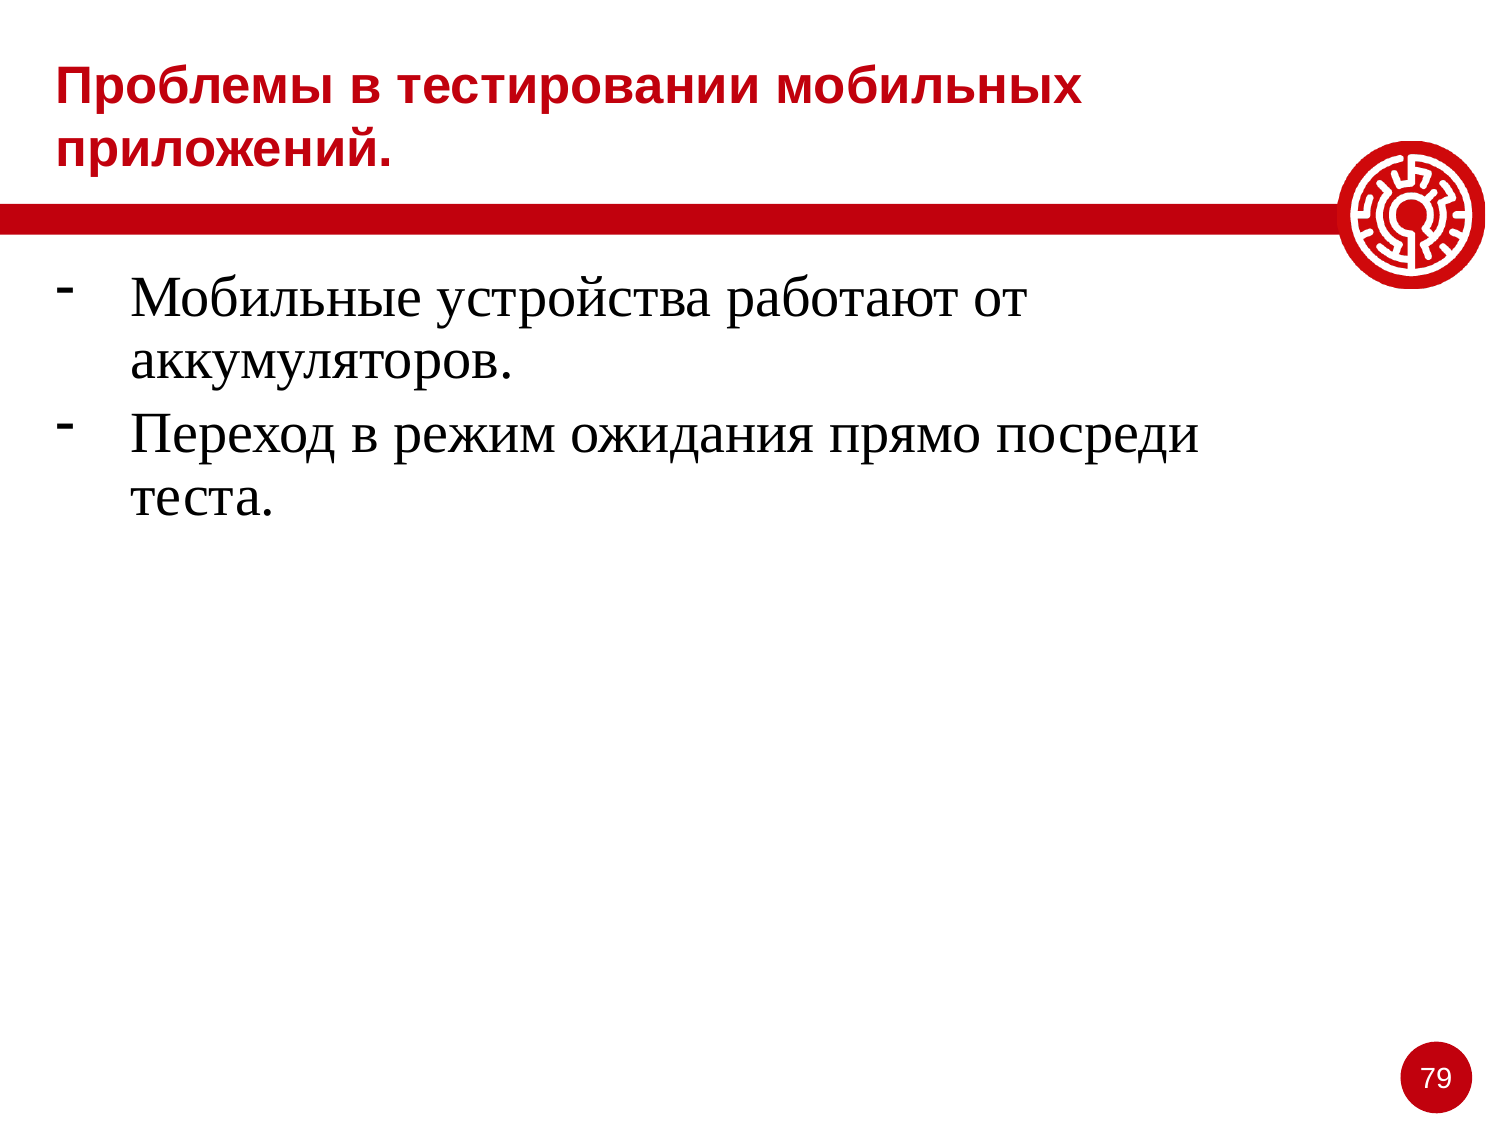

# Проблемы в тестировании мобильных приложений.
Мобильные устройства работают от аккумуляторов.
Переход в режим ожидания прямо посреди теста.

79